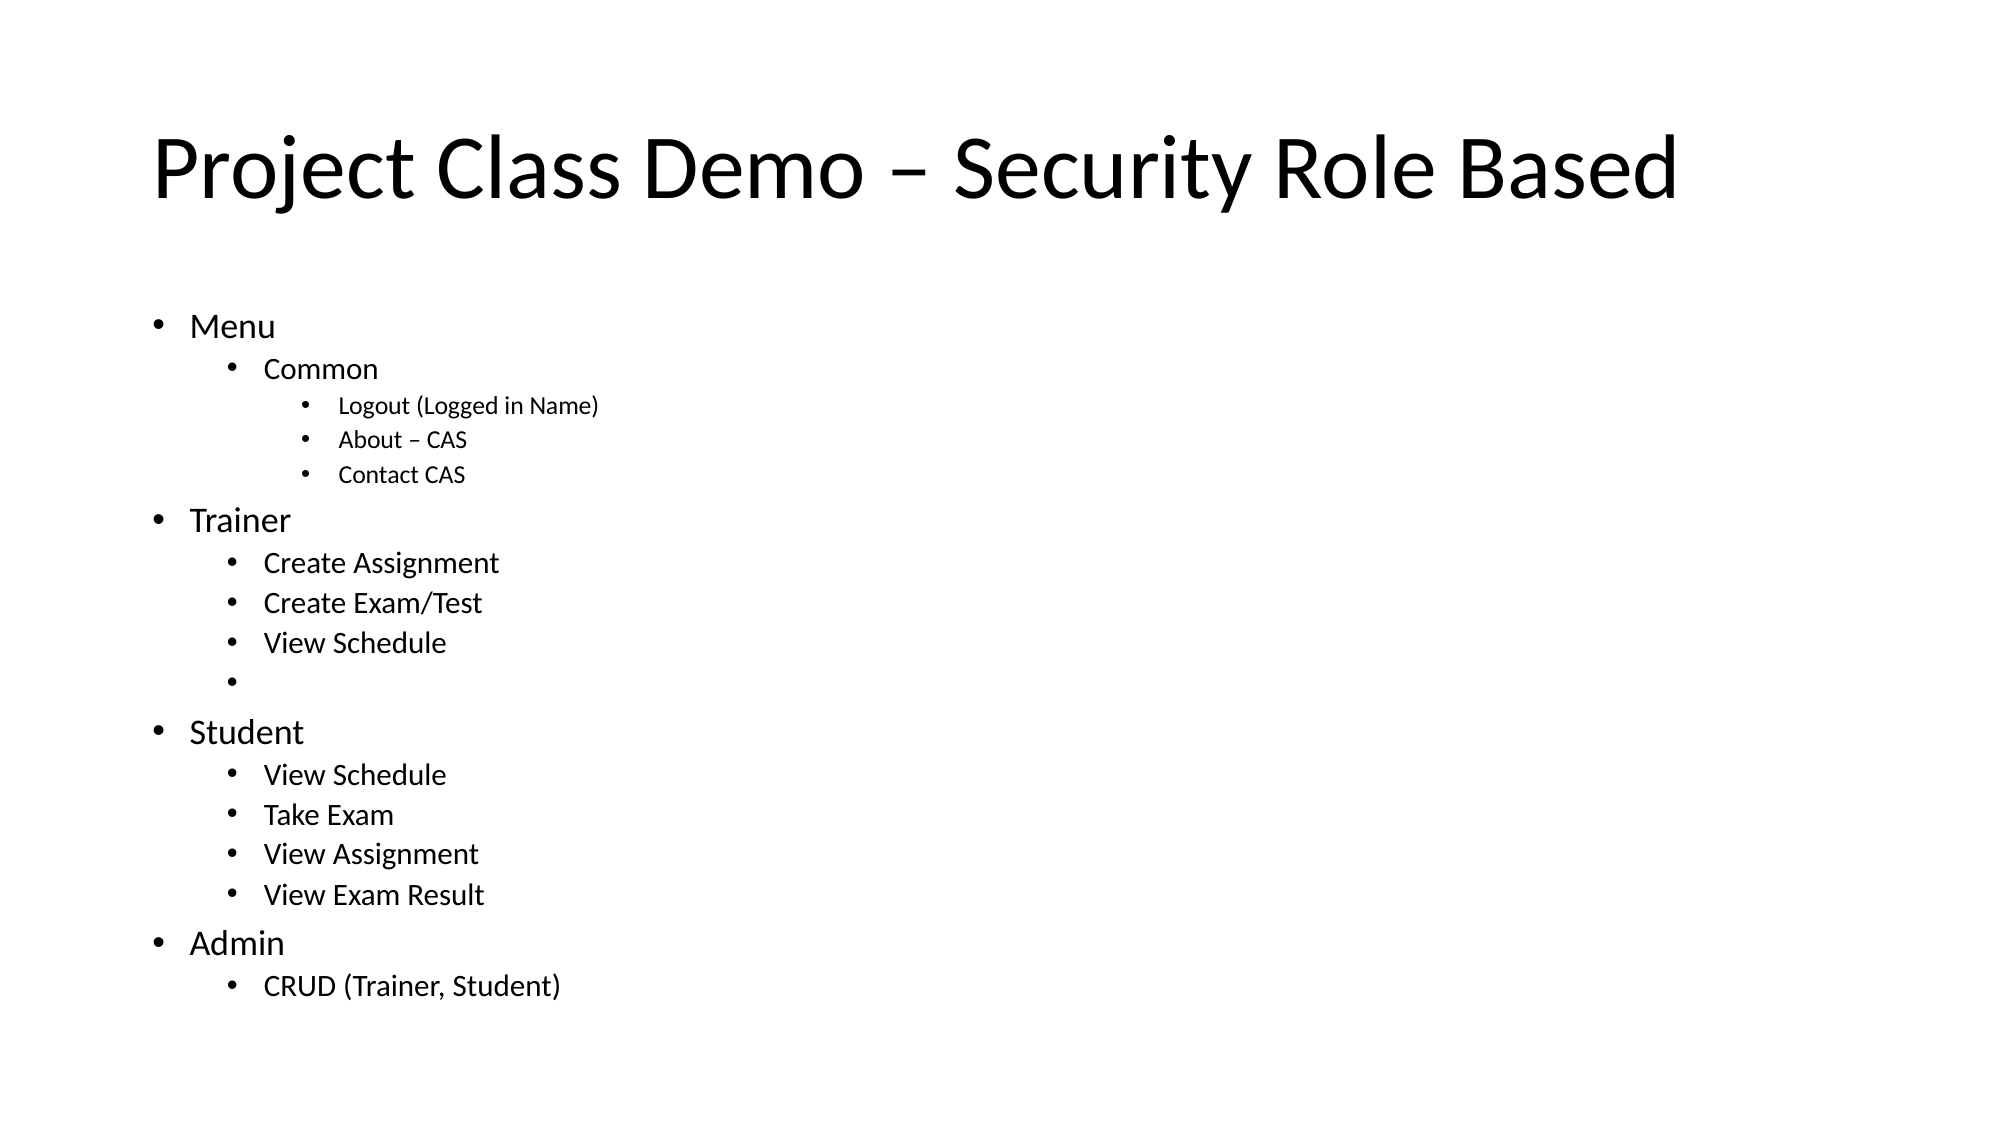

# Project Class Demo – Security Role Based
Menu
Common
Logout (Logged in Name)
About – CAS
Contact CAS
Trainer
Create Assignment
Create Exam/Test
View Schedule

Student
View Schedule
Take Exam
View Assignment
View Exam Result
Admin
CRUD (Trainer, Student)